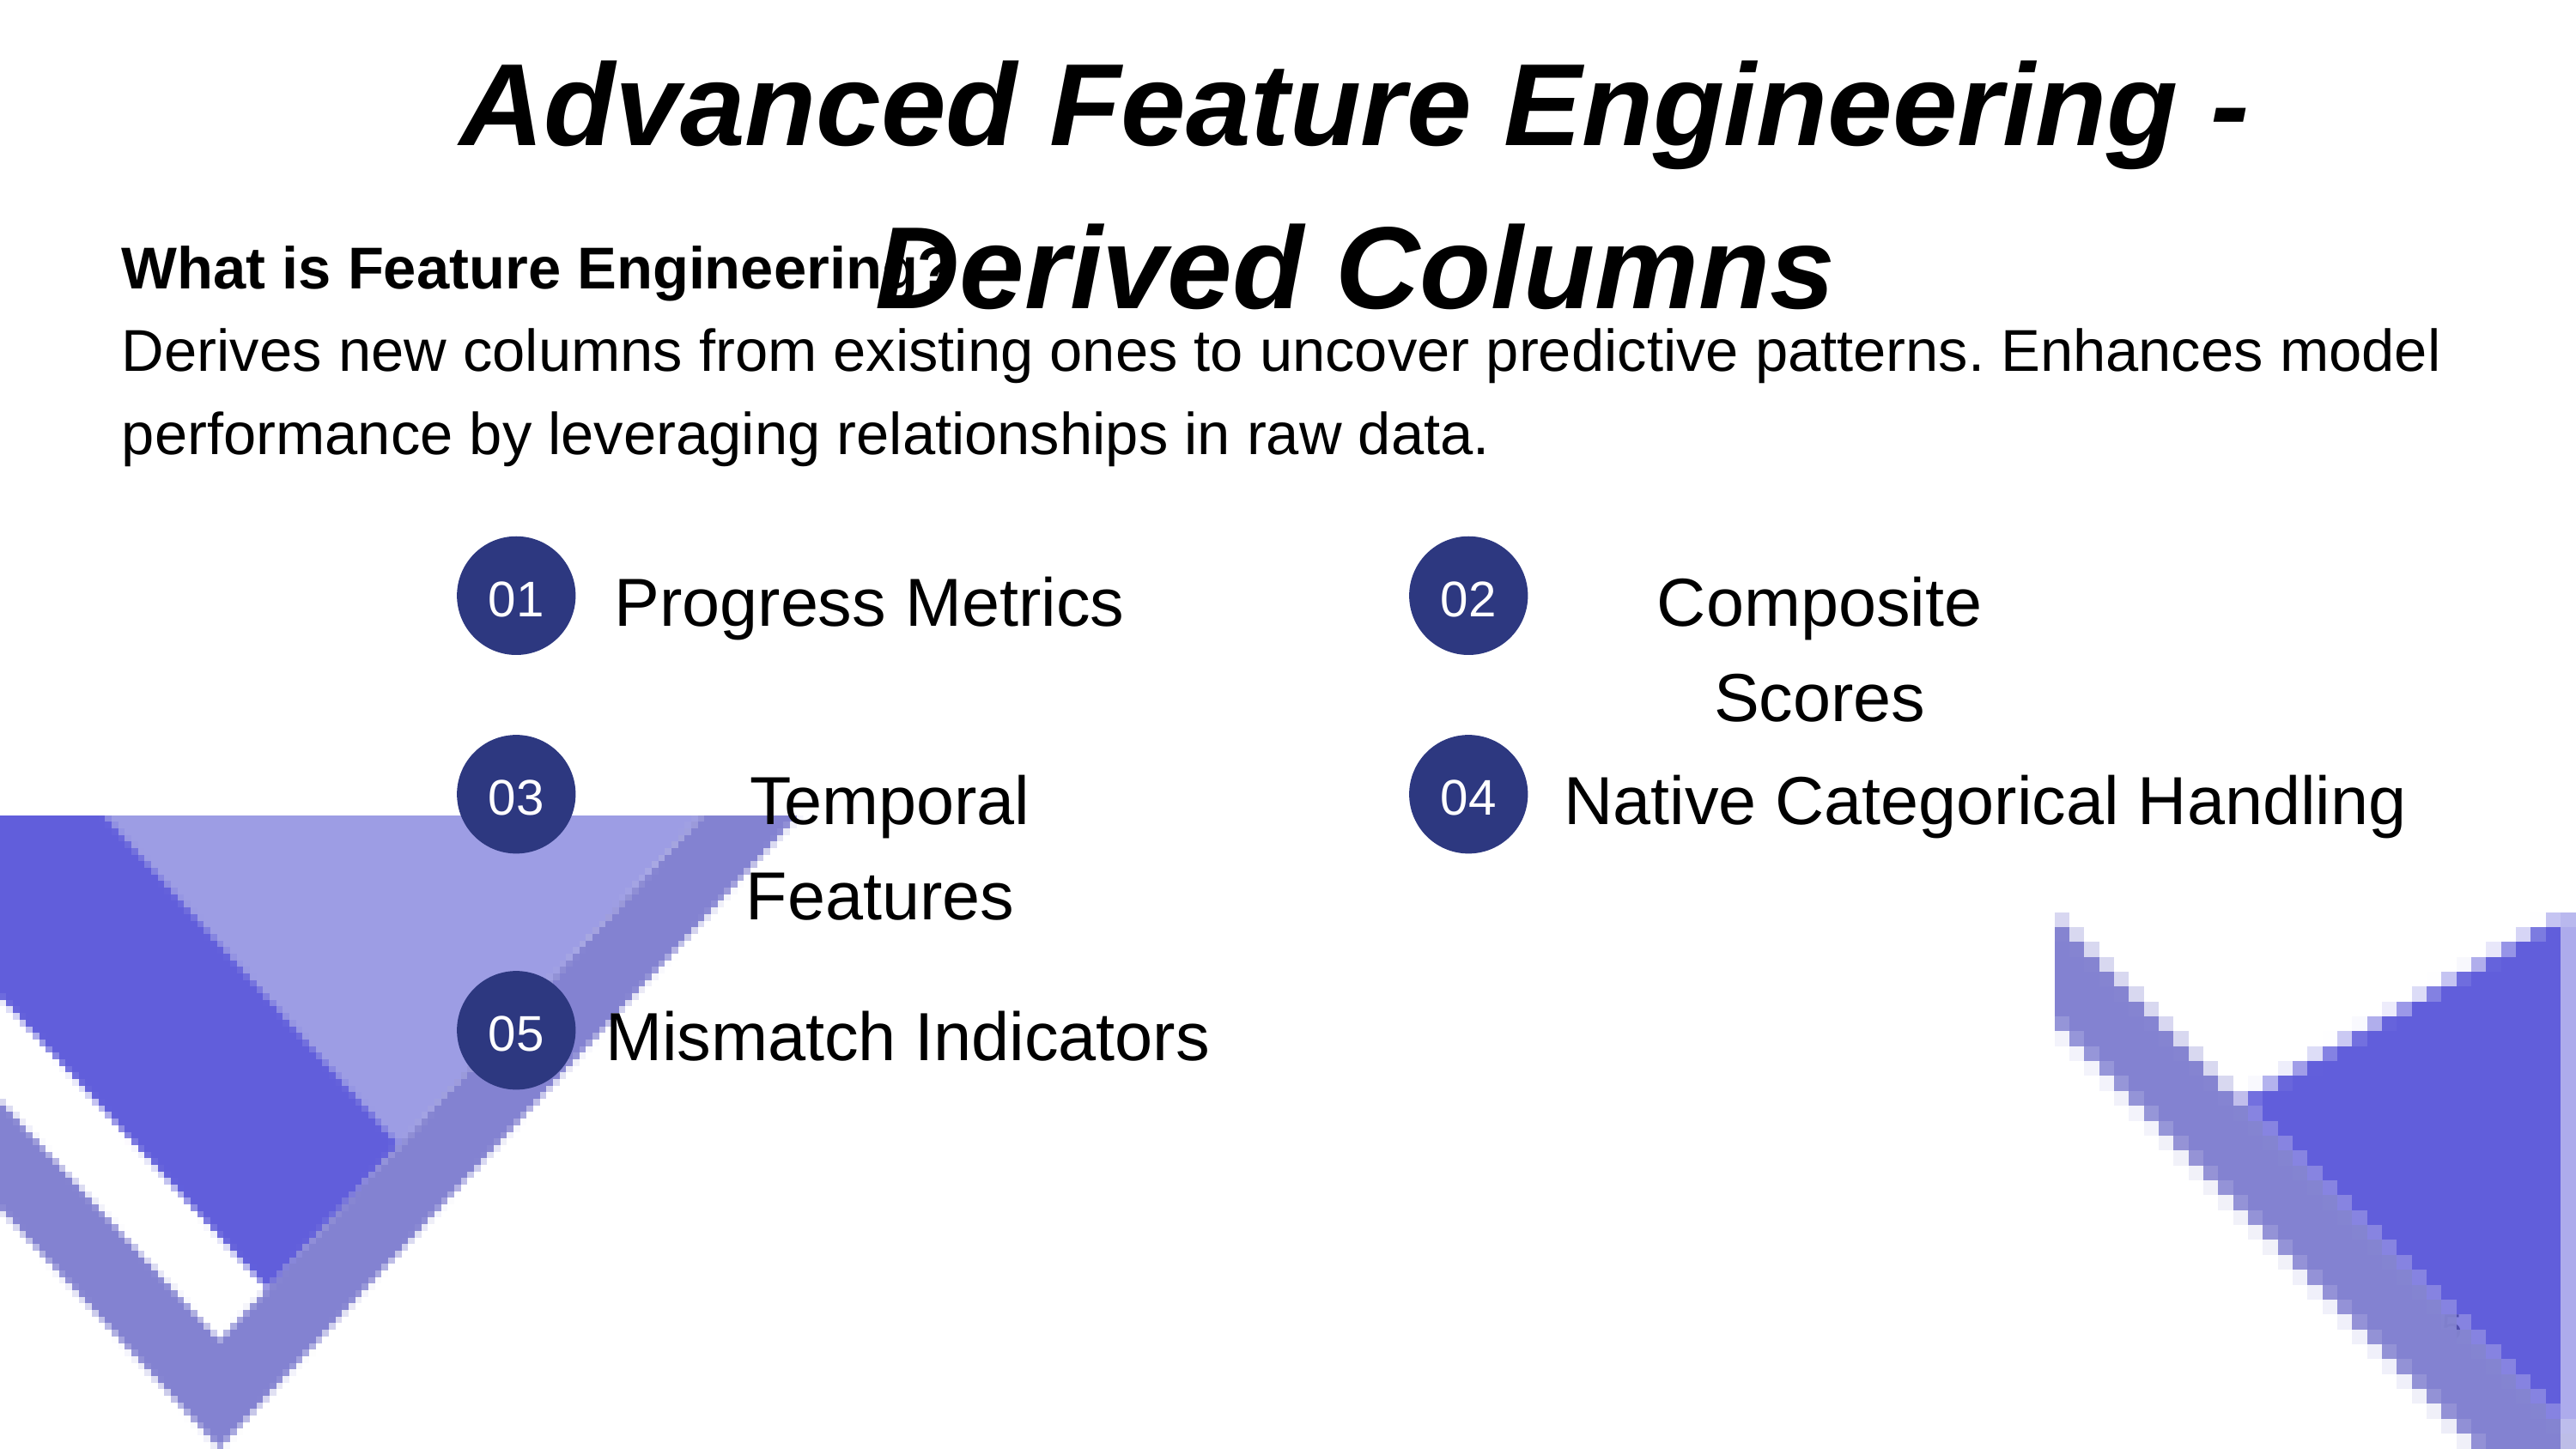

Advanced Feature Engineering - Derived Columns
What is Feature Engineering?
Derives new columns from existing ones to uncover predictive patterns. Enhances model performance by leveraging relationships in raw data.

01

02
Progress Metrics
Composite Scores

03

04
Temporal Features
Native Categorical Handling

05
Mismatch Indicators
45